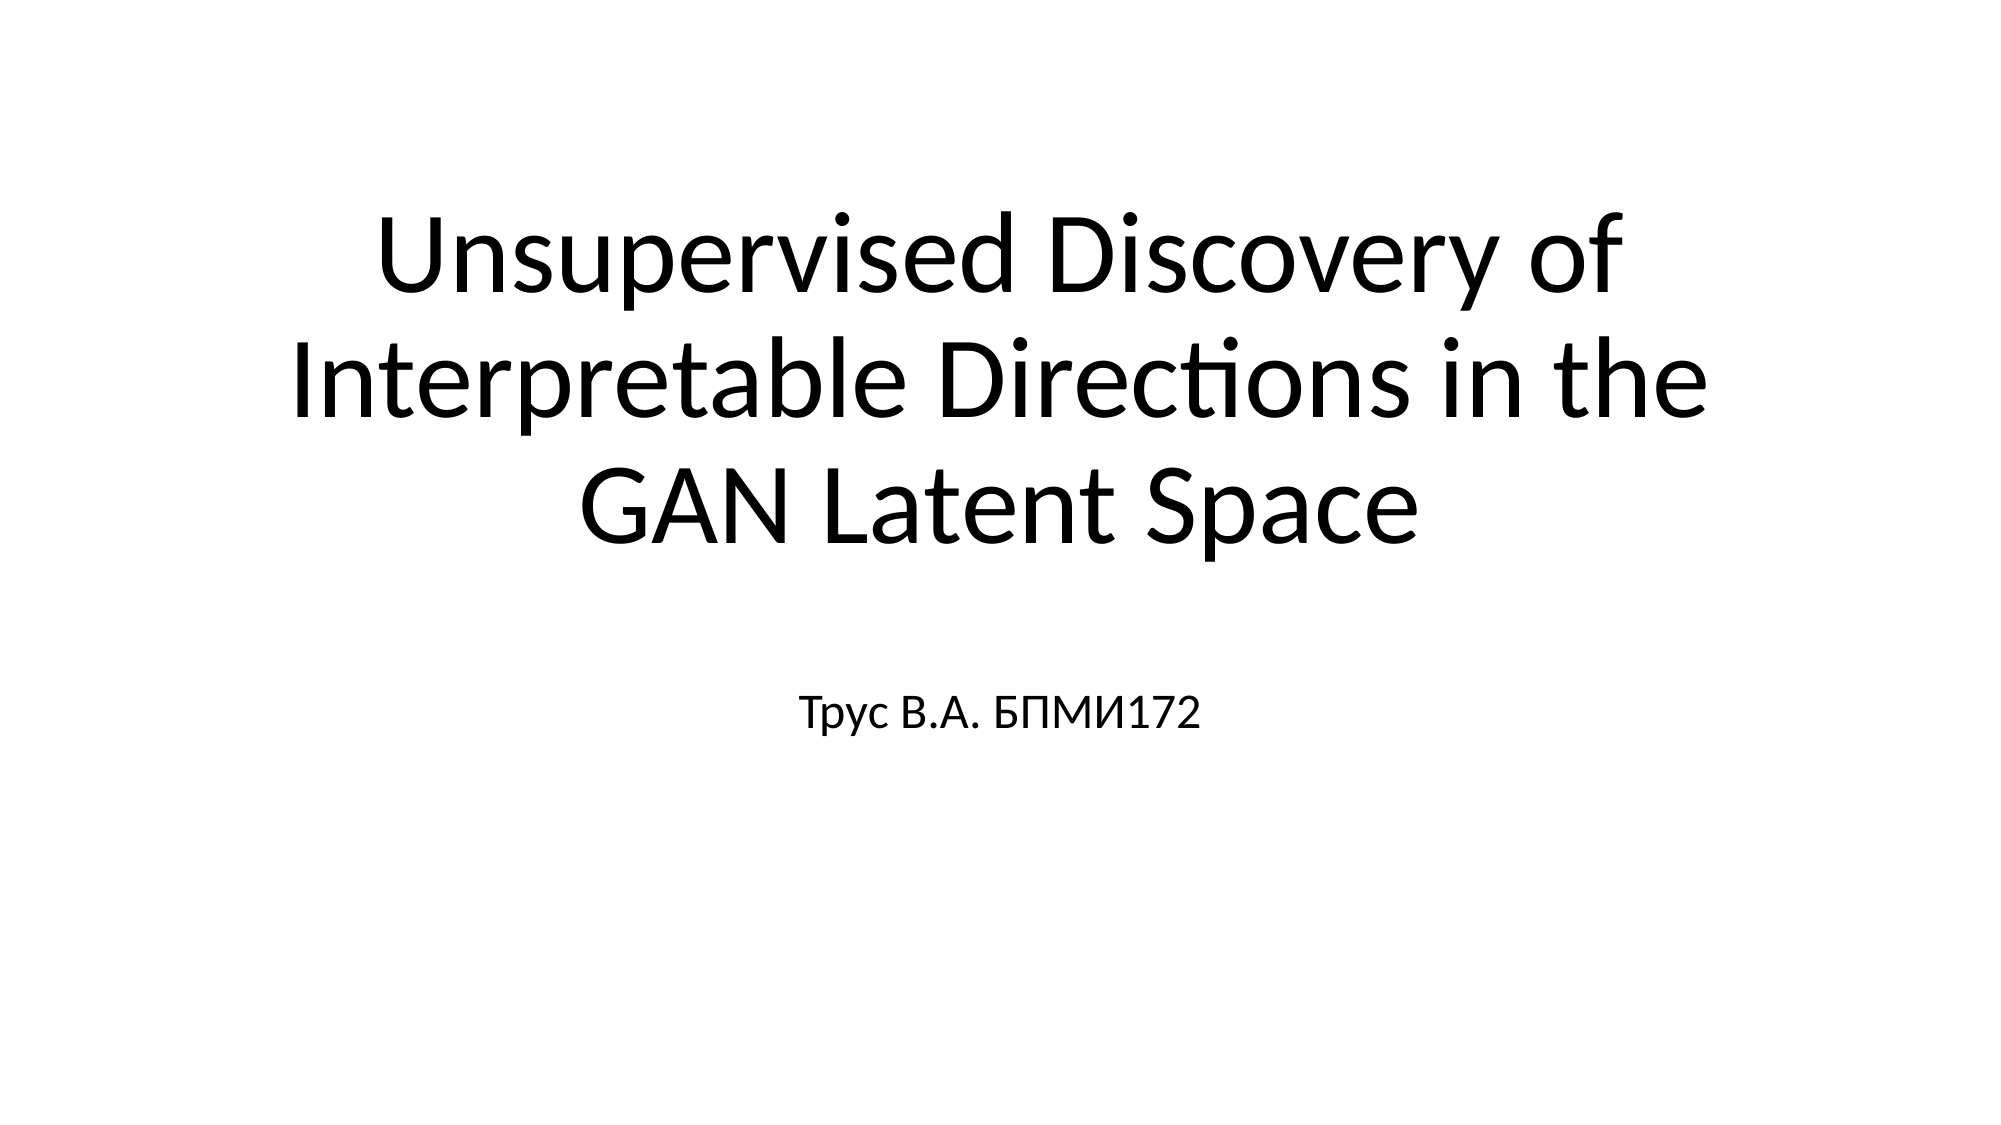

# Unsupervised Discovery of Interpretable Directions in the GAN Latent Space
Трус В.А. БПМИ172